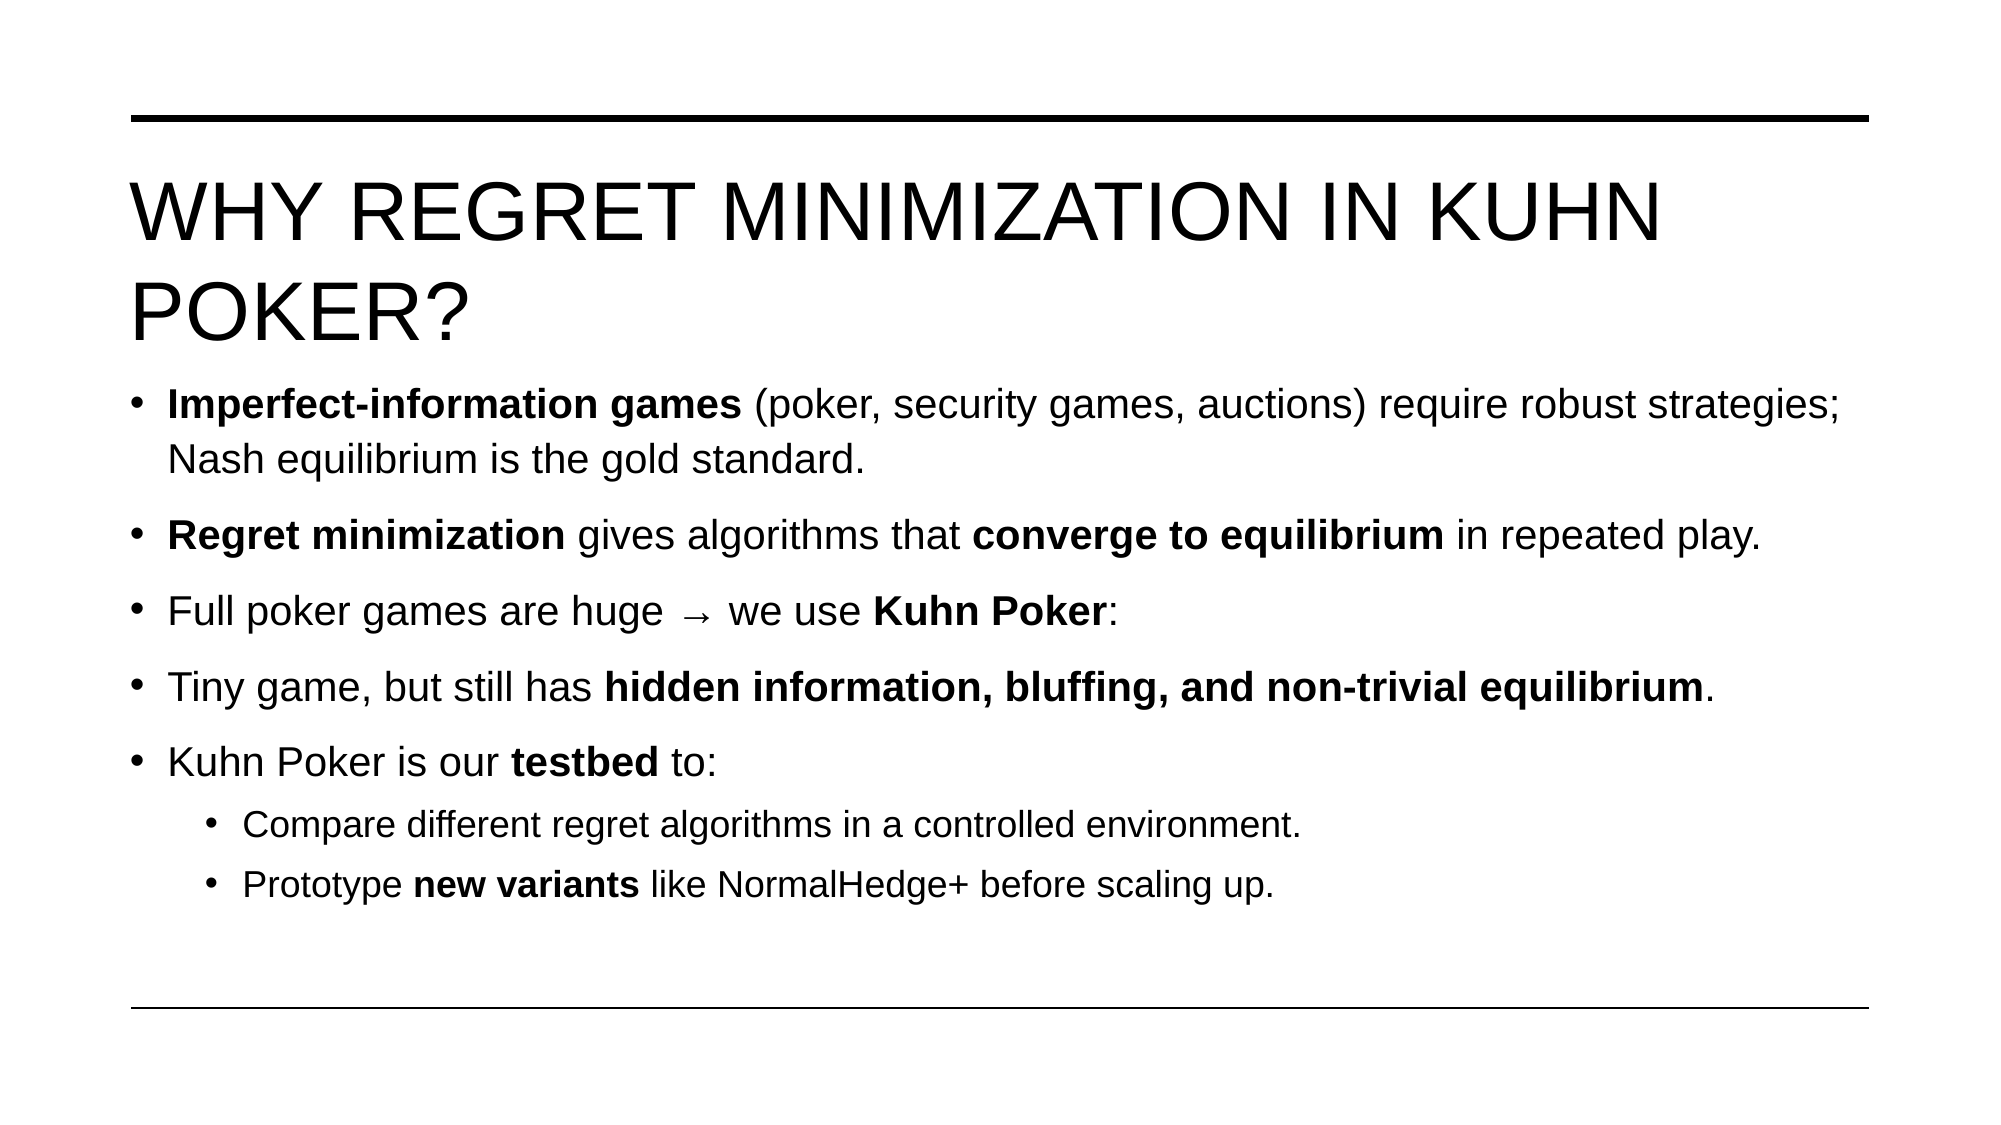

# Why Regret Minimization in Kuhn Poker?
Imperfect-information games (poker, security games, auctions) require robust strategies; Nash equilibrium is the gold standard.
Regret minimization gives algorithms that converge to equilibrium in repeated play.
Full poker games are huge → we use Kuhn Poker:
Tiny game, but still has hidden information, bluffing, and non-trivial equilibrium.
Kuhn Poker is our testbed to:
Compare different regret algorithms in a controlled environment.
Prototype new variants like NormalHedge+ before scaling up.